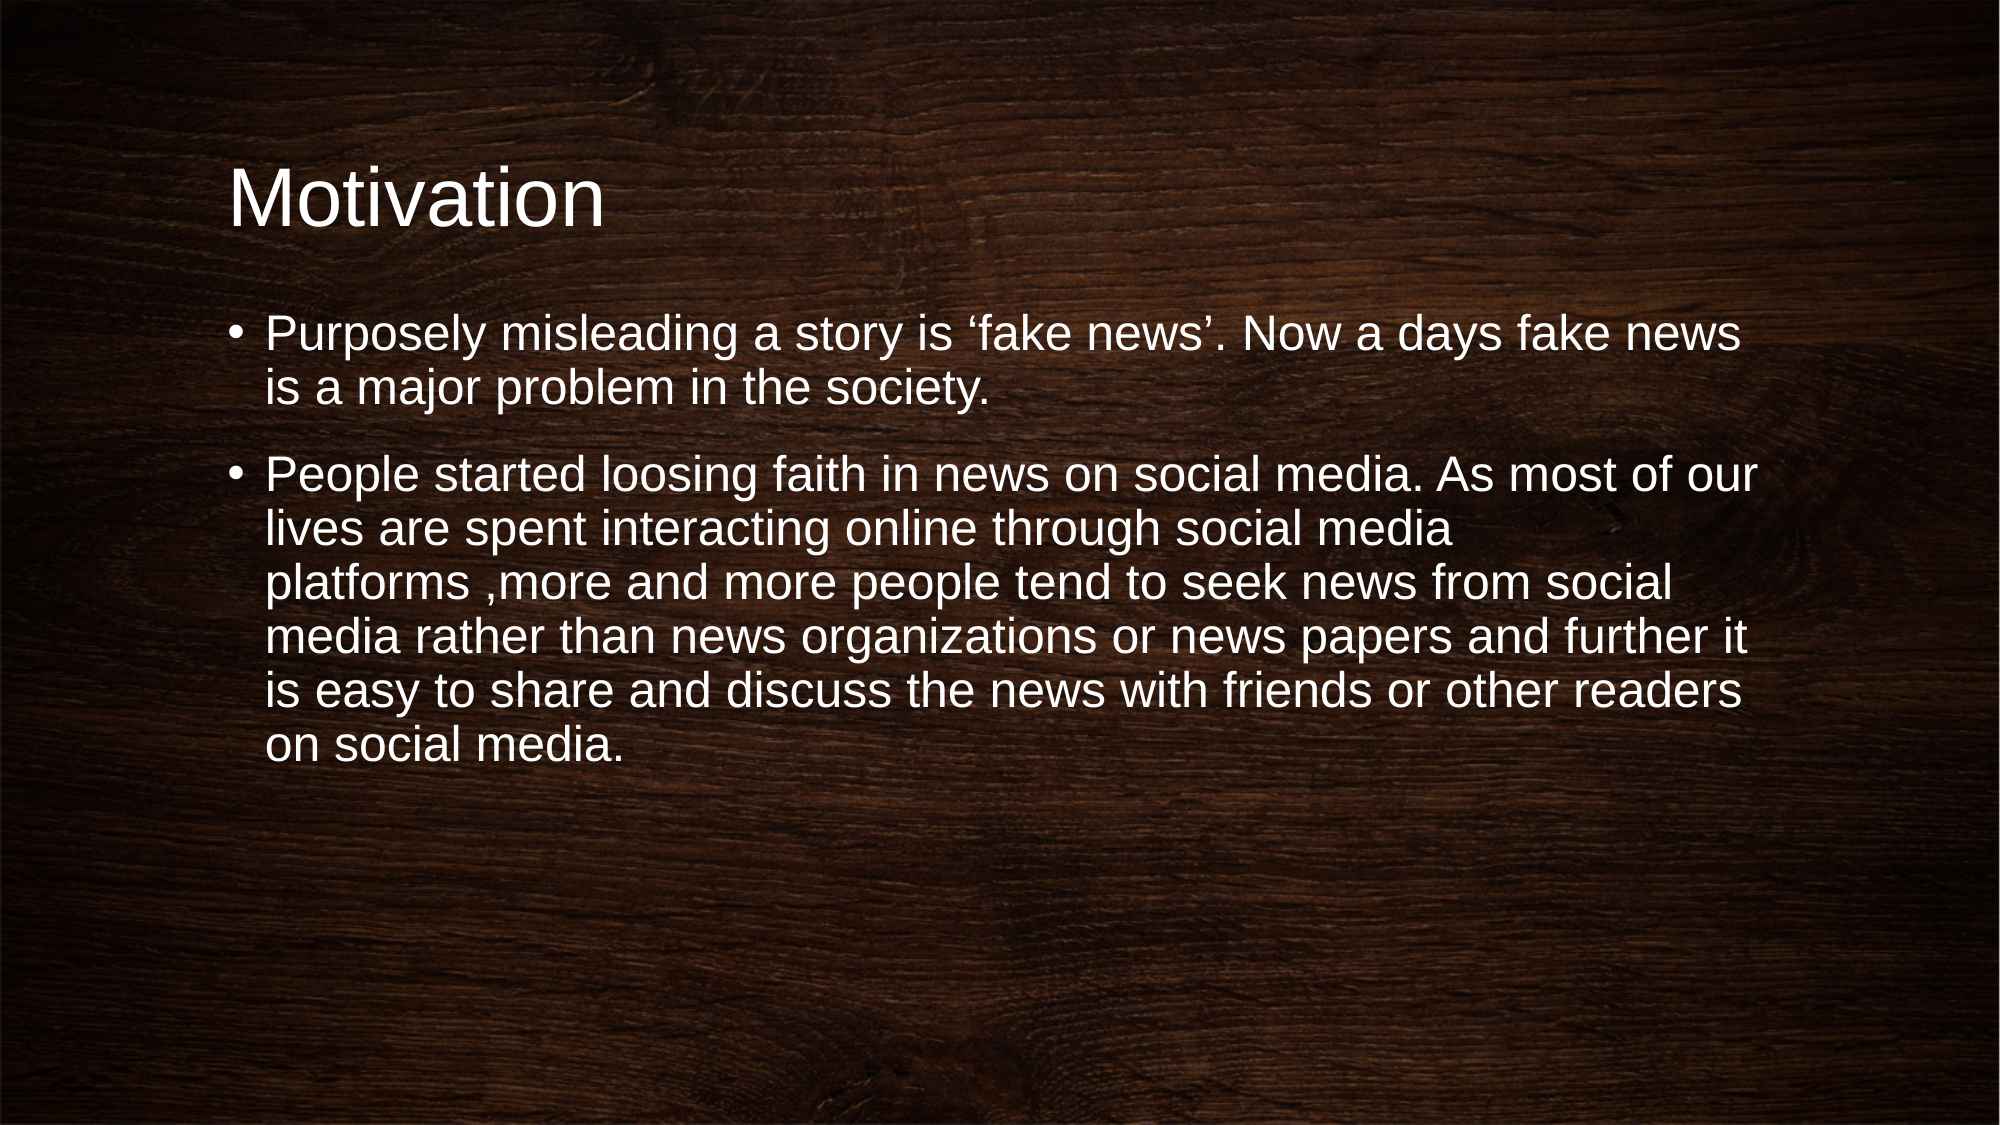

# Motivation
Purposely misleading a story is ‘fake news’. Now a days fake news is a major problem in the society.
People started loosing faith in news on social media. As most of our lives are spent interacting online through social media platforms ,more and more people tend to seek news from social media rather than news organizations or news papers and further it is easy to share and discuss the news with friends or other readers on social media.